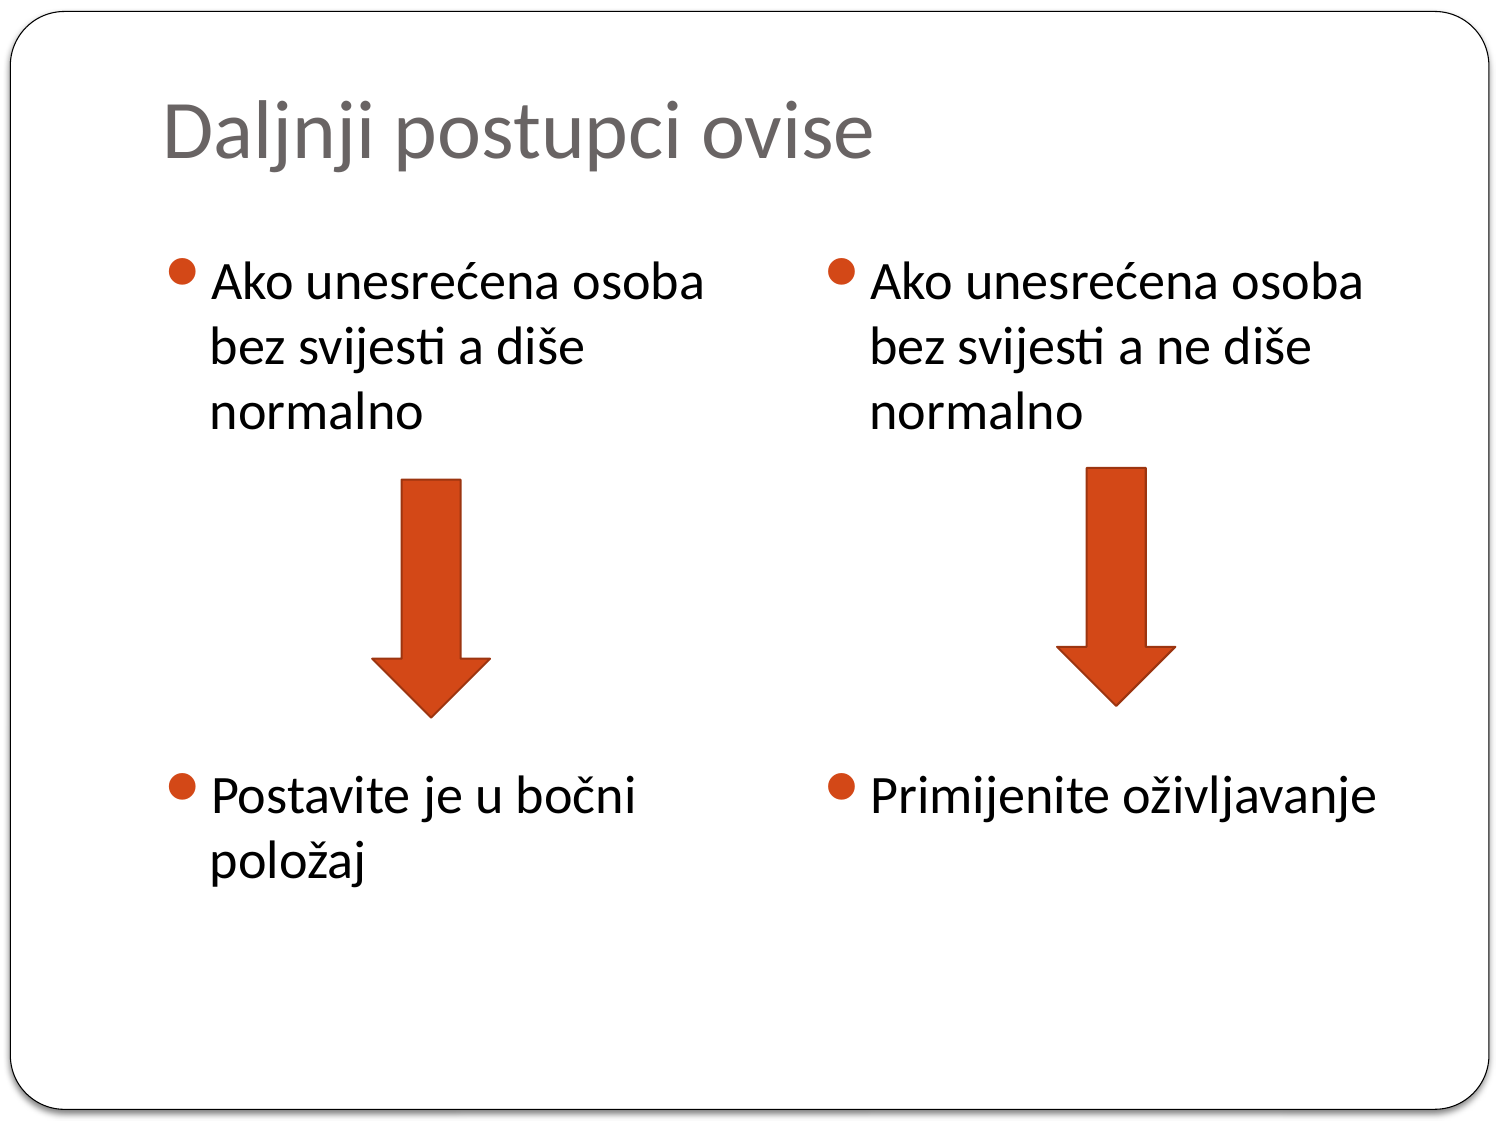

# Daljnji postupci ovise
Ako unesrećena osoba bez svijesti a diše normalno

Postavite je u bočni položaj
Ako unesrećena osoba bez svijesti a ne diše normalno

Primijenite oživljavanje